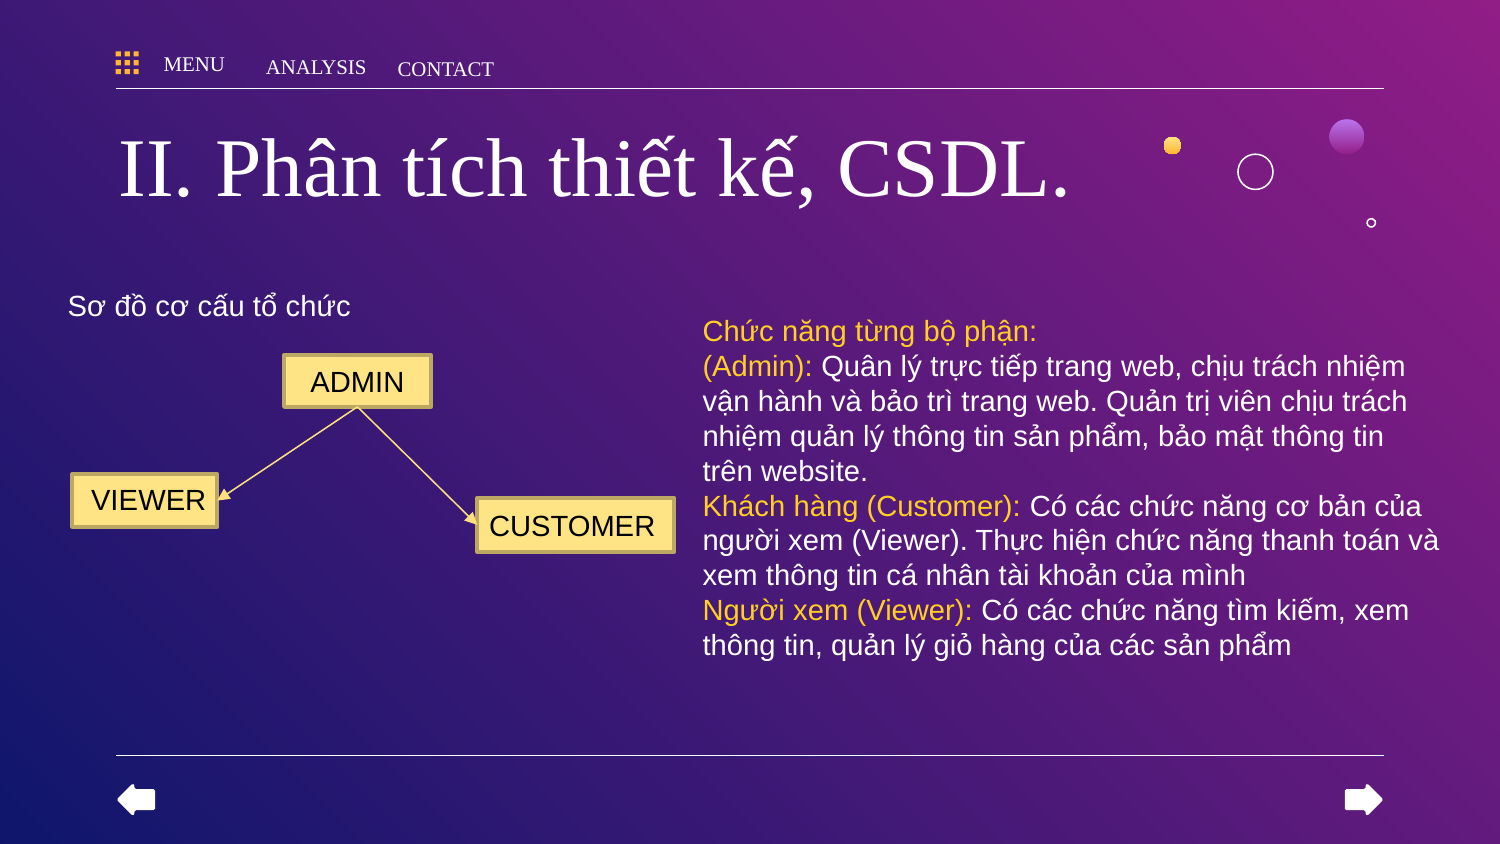

MENU

ANALYSIS
CONTACT
# II. Phân tích thiết kế, CSDL.

Sơ đồ cơ cấu tổ chức
Chức năng từng bộ phận:
(Admin): Quân lý trực tiếp trang web, chịu trách nhiệm vận hành và bảo trì trang web. Quản trị viên chịu trách nhiệm quản lý thông tin sản phẩm, bảo mật thông tin trên website.
Khách hàng (Customer): Có các chức năng cơ bản của người xem (Viewer). Thực hiện chức năng thanh toán và xem thông tin cá nhân tài khoản của mình
Người xem (Viewer): Có các chức năng tìm kiếm, xem thông tin, quản lý giỏ hàng của các sản phẩm

ADMIN

VIEWER

CUSTOMER